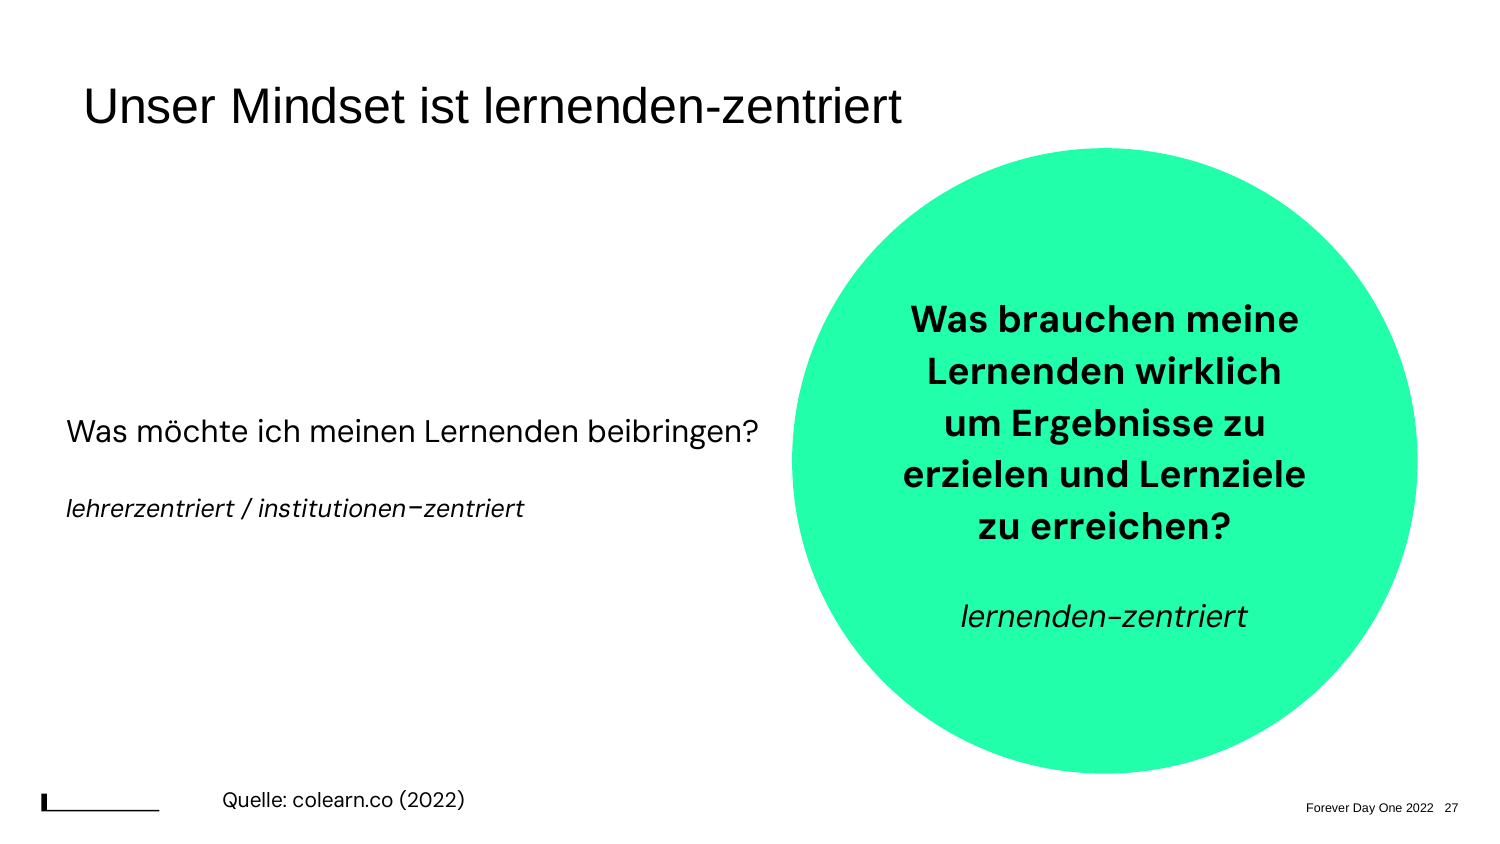

Unser Mindset ist lernenden-zentriert
Was brauchen meine Lernenden wirklich um Ergebnisse zu erzielen und Lernziele zu erreichen?
lernenden-zentriert
Was möchte ich meinen Lernenden beibringen?
lehrerzentriert / institutionen-zentriert
Quelle: colearn.co (2022)
Forever Day One 2022   27